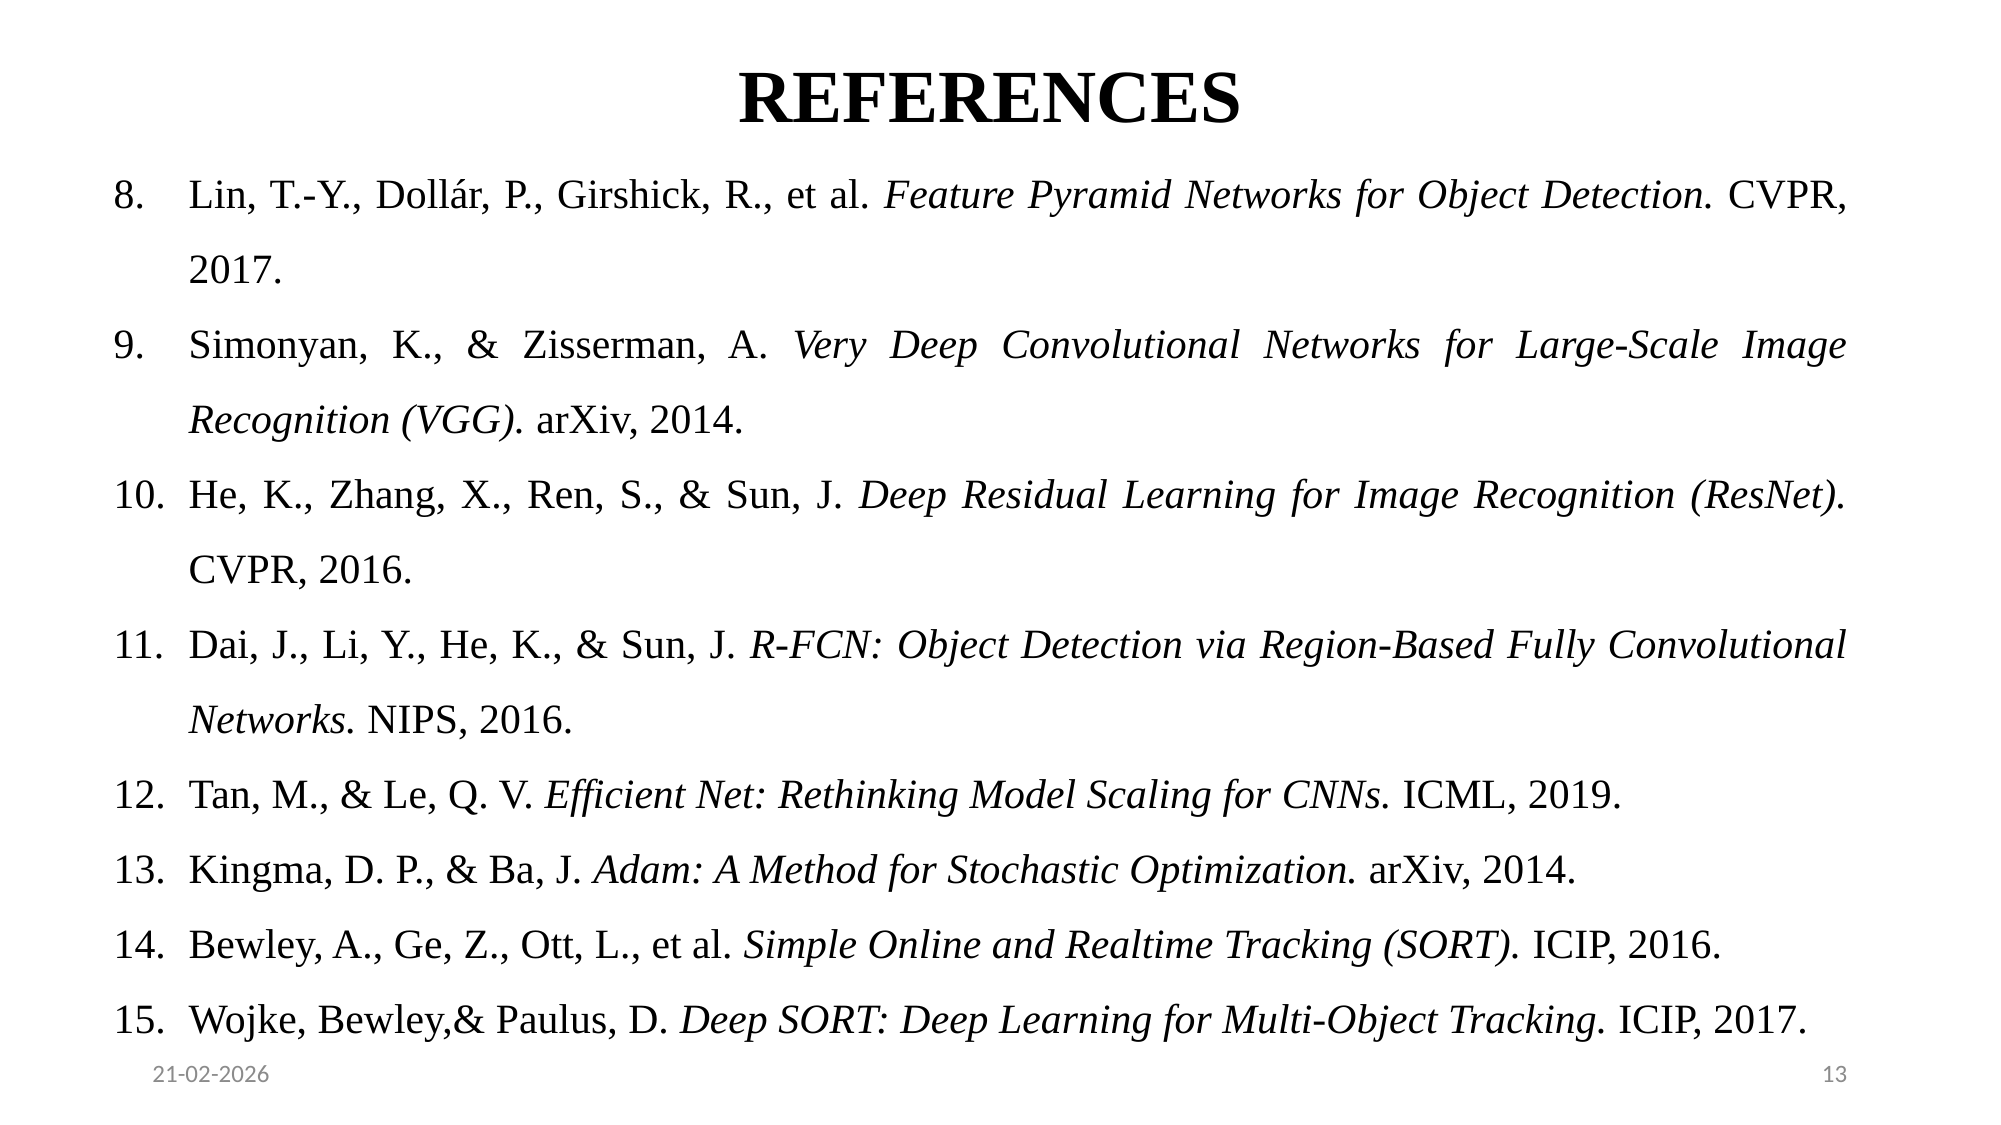

# REFERENCES
Lin, T.-Y., Dollár, P., Girshick, R., et al. Feature Pyramid Networks for Object Detection. CVPR, 2017.
Simonyan, K., & Zisserman, A. Very Deep Convolutional Networks for Large-Scale Image Recognition (VGG). arXiv, 2014.
He, K., Zhang, X., Ren, S., & Sun, J. Deep Residual Learning for Image Recognition (ResNet). CVPR, 2016.
Dai, J., Li, Y., He, K., & Sun, J. R-FCN: Object Detection via Region-Based Fully Convolutional Networks. NIPS, 2016.
Tan, M., & Le, Q. V. Efficient Net: Rethinking Model Scaling for CNNs. ICML, 2019.
Kingma, D. P., & Ba, J. Adam: A Method for Stochastic Optimization. arXiv, 2014.
Bewley, A., Ge, Z., Ott, L., et al. Simple Online and Realtime Tracking (SORT). ICIP, 2016.
Wojke, Bewley,& Paulus, D. Deep SORT: Deep Learning for Multi-Object Tracking. ICIP, 2017.
21-02-2026
13